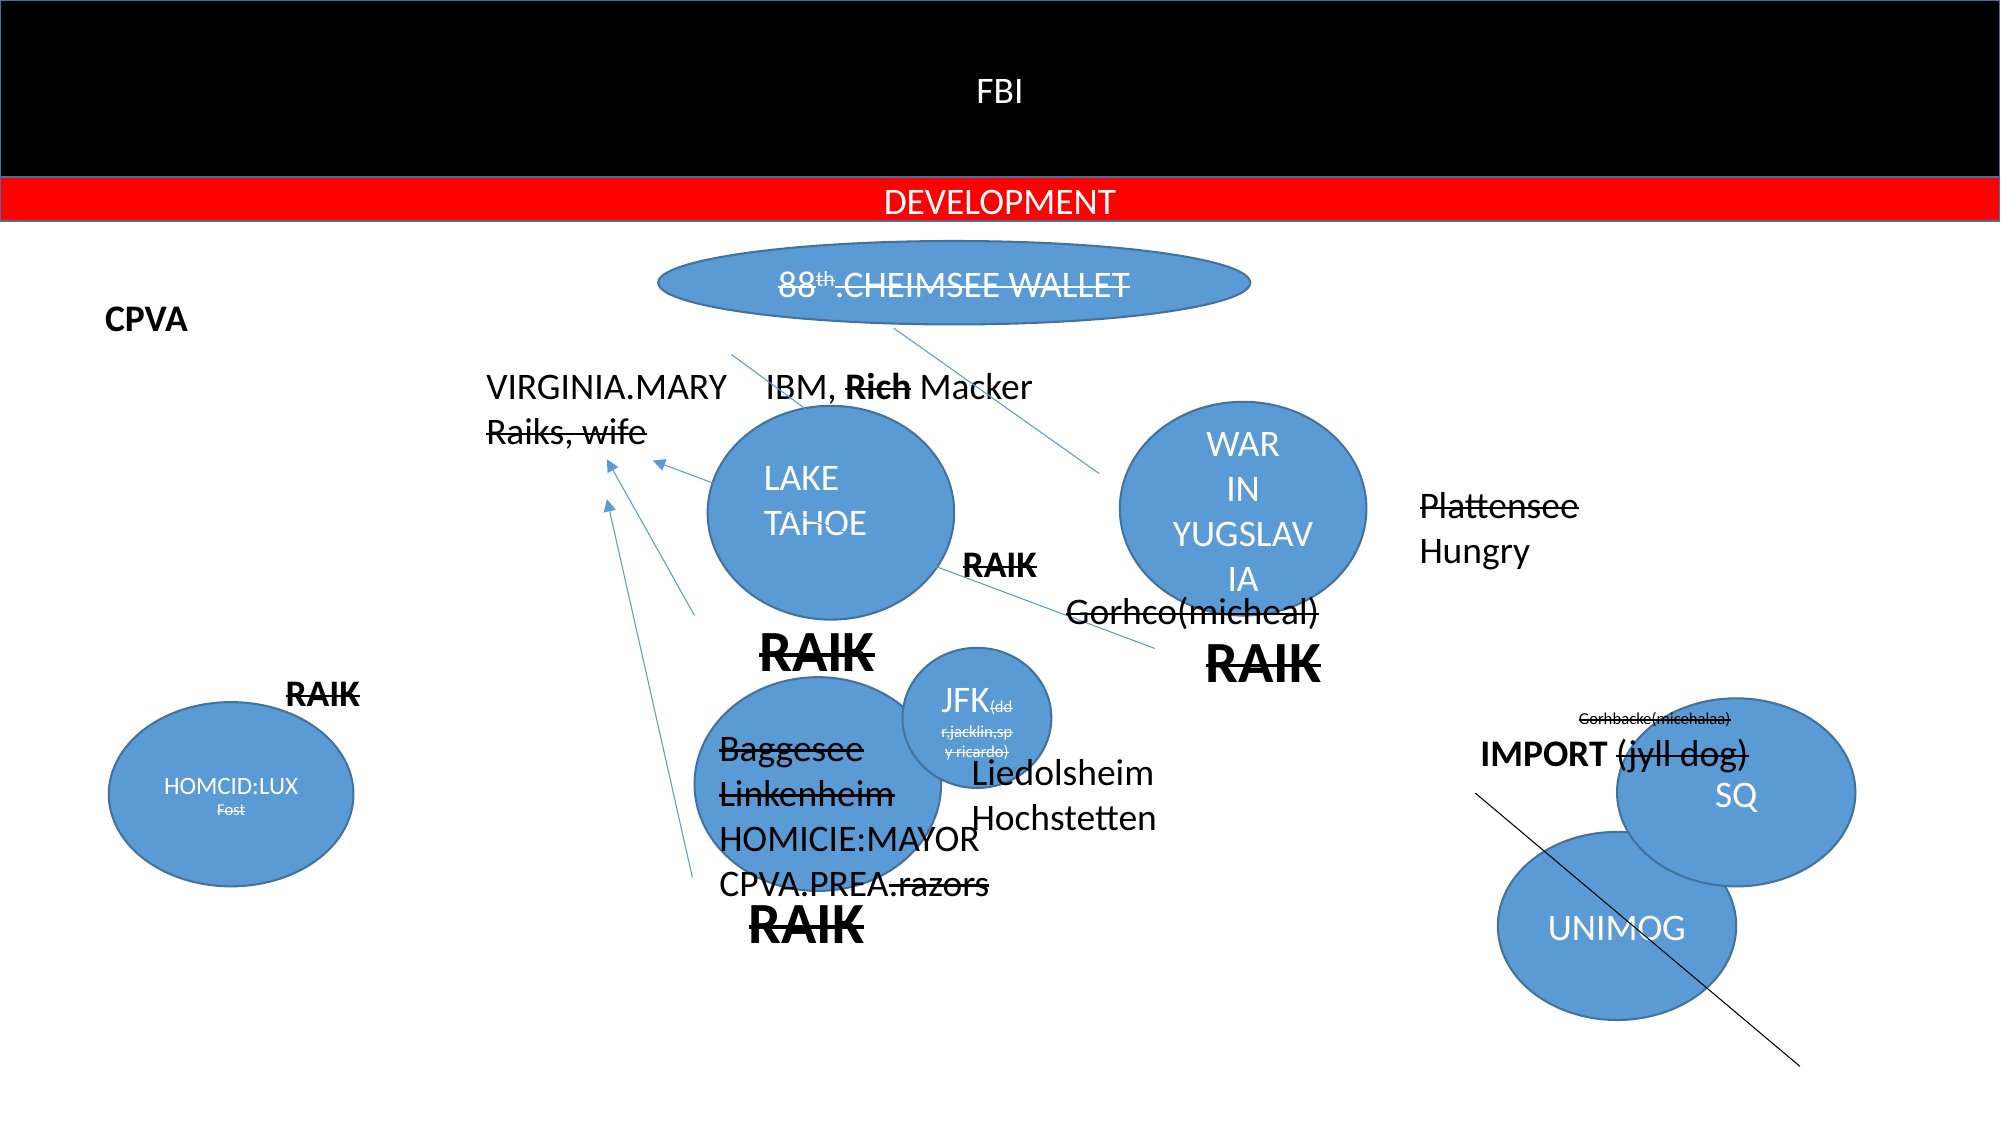

FBI
DEVELOPMENT
88th.CHEIMSEE WALLET
CPVA
VIRGINIA.MARY
Raiks, wife
IBM, Rich Macker
WAR
IN
YUGSLAVIA

LAKE
TAHOE
Plattensee
Hungry
RAIK
Gorhco(micheal)
RAIK
RAIK
JFK(ddr,jacklin,spy ricardo)
RAIK

SQ
Gorhbacke(micehalaa)
HOMCID:LUX
Fost
Baggesee
Linkenheim
HOMICIE:MAYOR
CPVA.PREA.razors
IMPORT (jyll dog)
Liedolsheim
Hochstetten
UNIMOG
RAIK